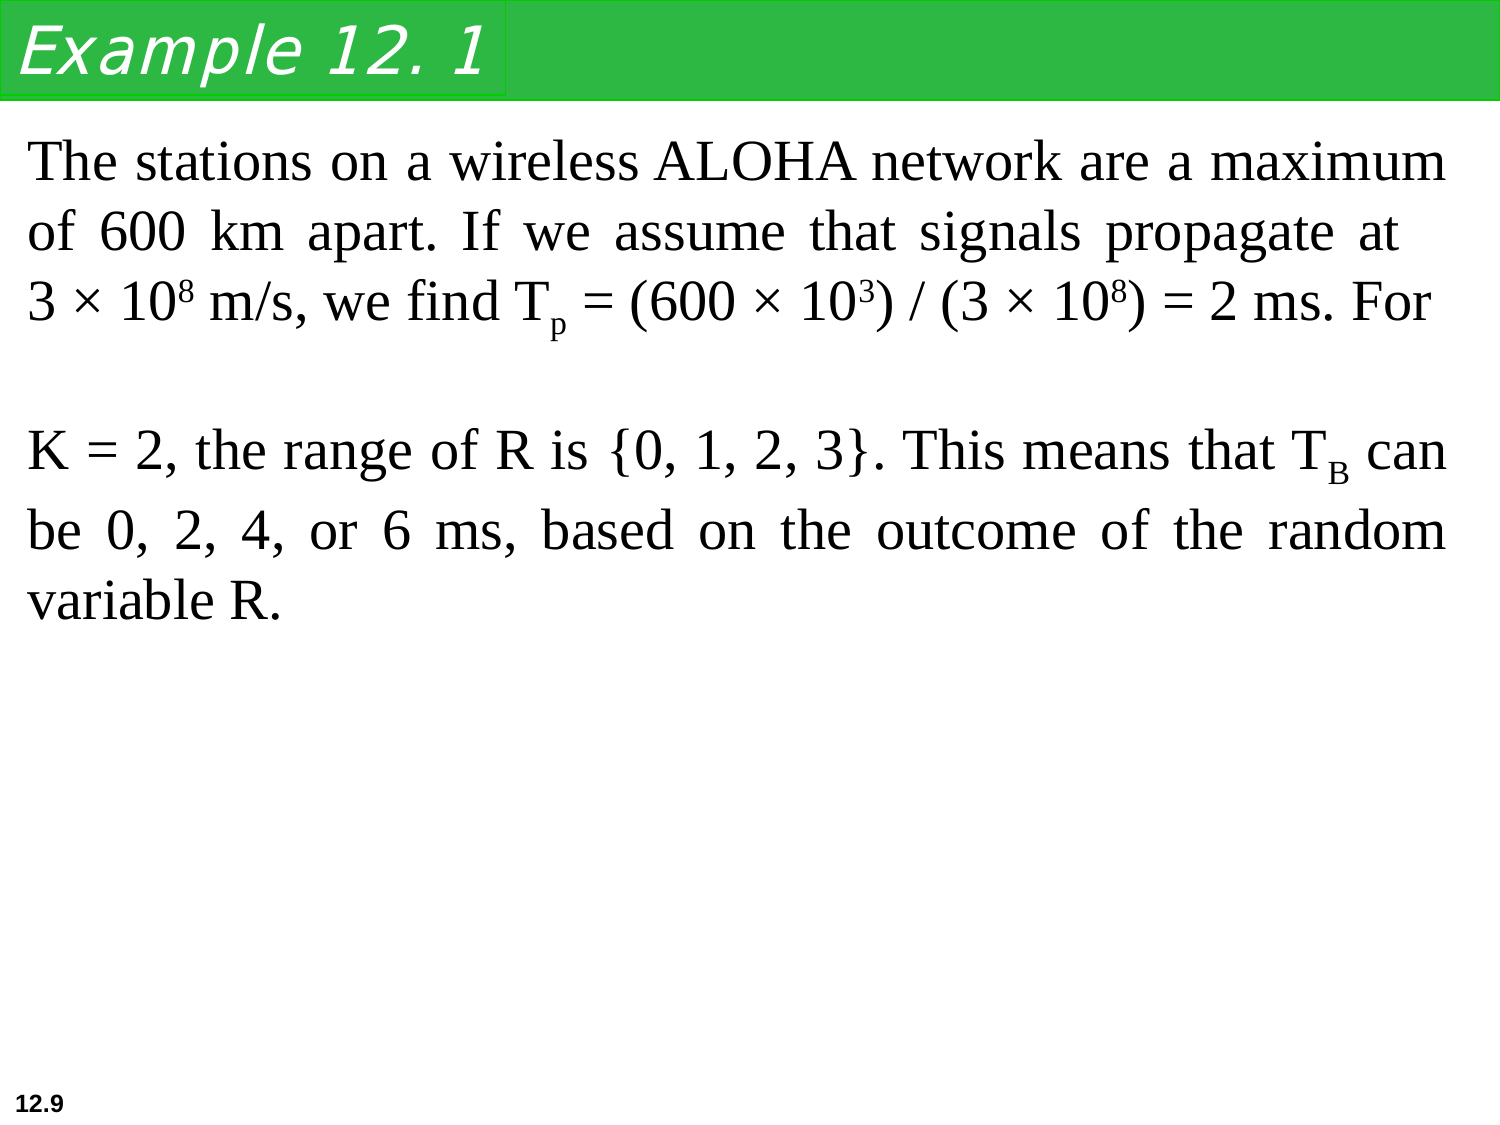

Example 12. 1
The stations on a wireless ALOHA network are a maximum of 600 km apart. If we assume that signals propagate at
3 × 108 m/s, we find Tp = (600 × 103) / (3 × 108) = 2 ms. For
K = 2, the range of R is {0, 1, 2, 3}. This means that TB can be 0, 2, 4, or 6 ms, based on the outcome of the random variable R.
12.9